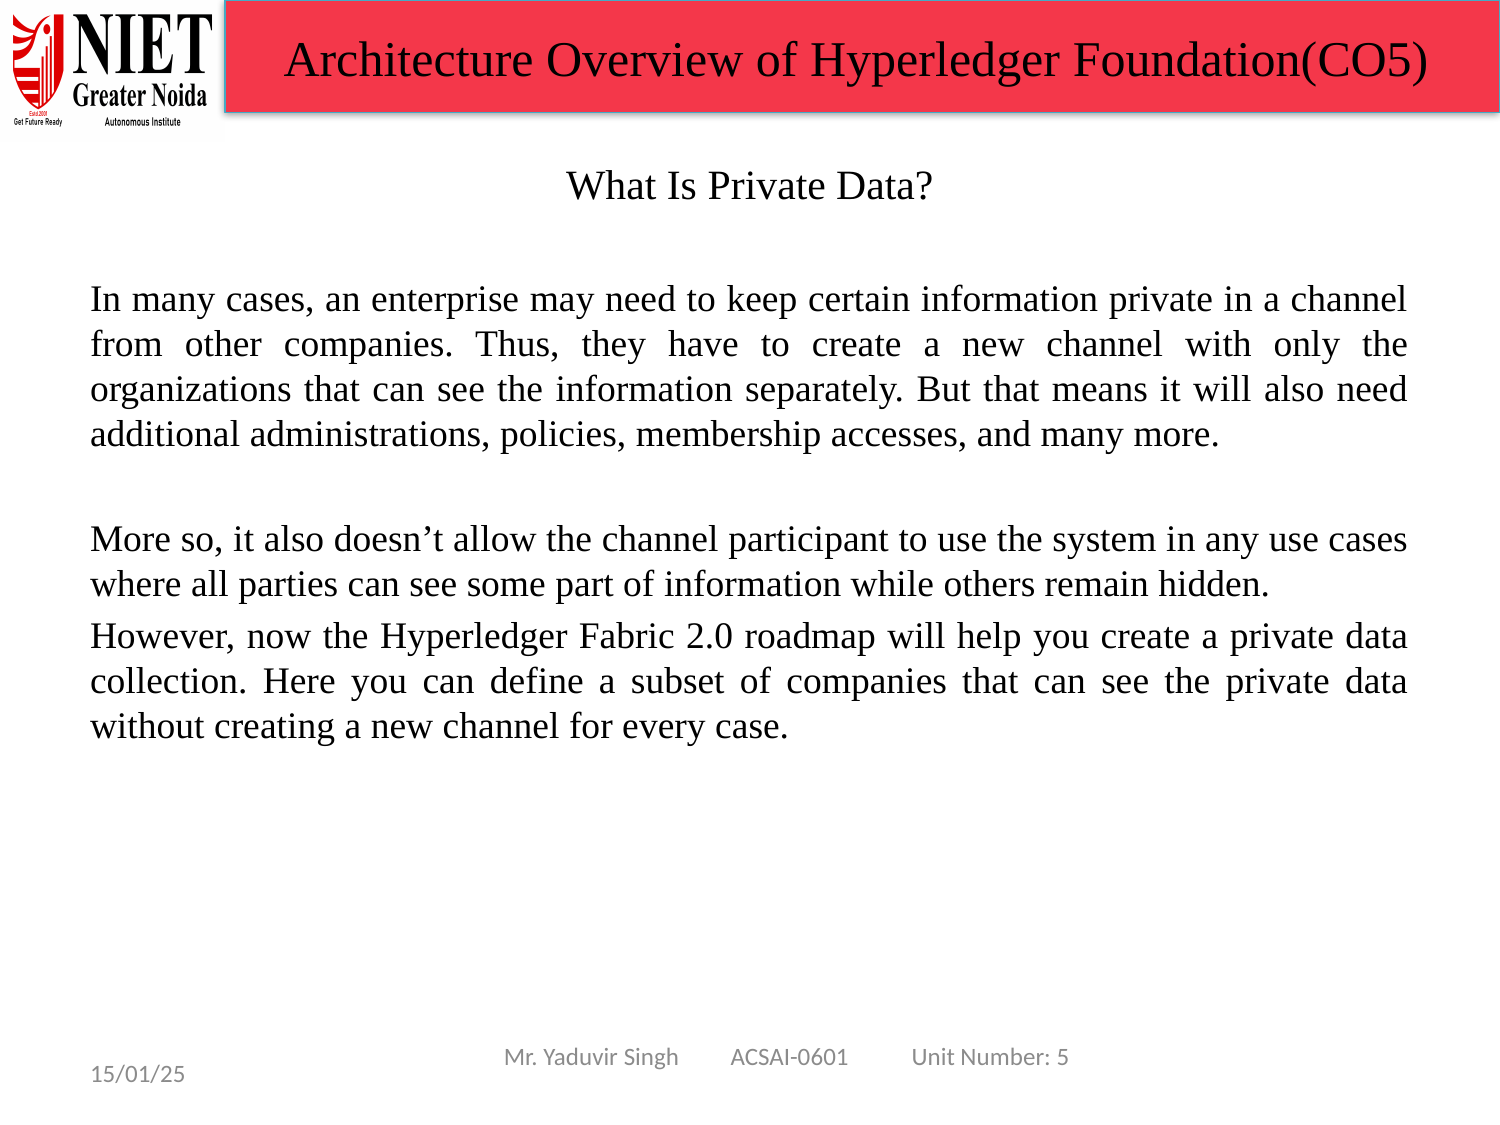

Architecture Overview of Hyperledger Foundation(CO5)
What Is Private Data?

In many cases, an enterprise may need to keep certain information private in a channel from other companies. Thus, they have to create a new channel with only the organizations that can see the information separately. But that means it will also need additional administrations, policies, membership accesses, and many more.

More so, it also doesn’t allow the channel participant to use the system in any use cases where all parties can see some part of information while others remain hidden.
However, now the Hyperledger Fabric 2.0 roadmap will help you create a private data collection. Here you can define a subset of companies that can see the private data without creating a new channel for every case.

Mr. Yaduvir Singh         ACSAI-0601           Unit Number: 5
15/01/25